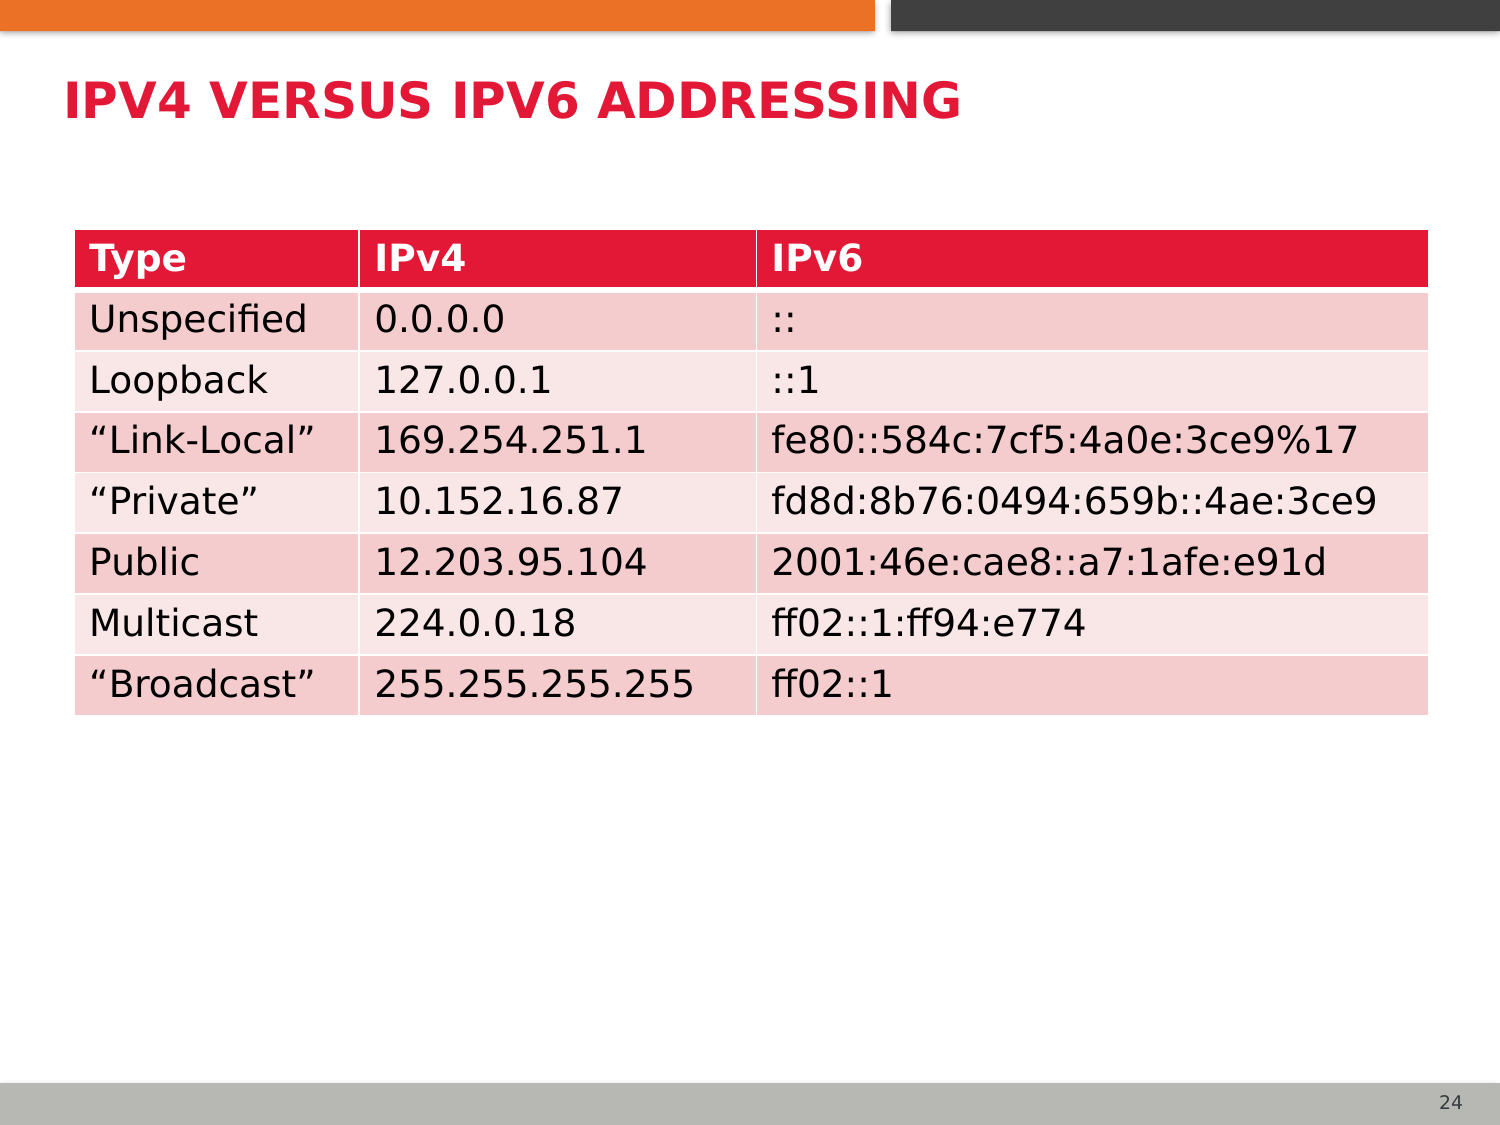

# IPv4 versus ipv6 addressing
| Type | IPv4 | IPv6 |
| --- | --- | --- |
| Unspecified | 0.0.0.0 | :: |
| Loopback | 127.0.0.1 | ::1 |
| “Link-Local” | 169.254.251.1 | fe80::584c:7cf5:4a0e:3ce9%17 |
| “Private” | 10.152.16.87 | fd8d:8b76:0494:659b::4ae:3ce9 |
| Public | 12.203.95.104 | 2001:46e:cae8::a7:1afe:e91d |
| Multicast | 224.0.0.18 | ff02::1:ff94:e774 |
| “Broadcast” | 255.255.255.255 | ff02::1 |